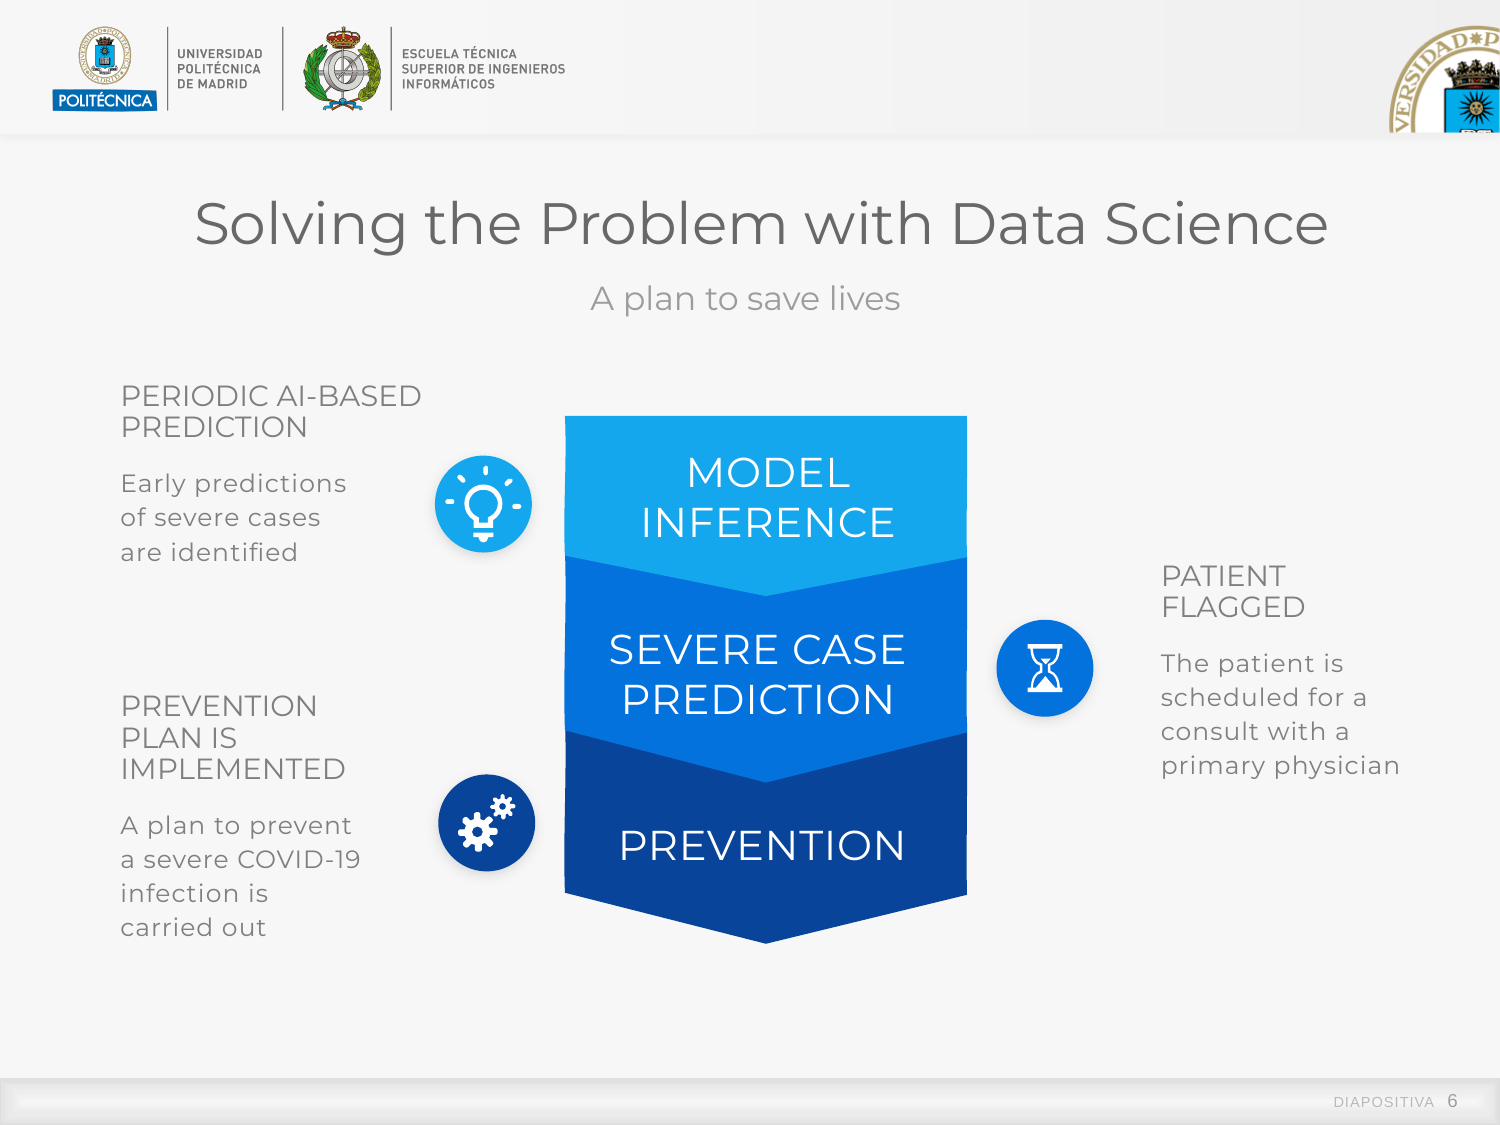

Solving the Problem with Data Science
A plan to save lives
Periodic AI-based Prediction

MODEL INFERENCE

SEVERE CASE PREDICTION

PREVENTION

Early predictions of severe cases are identified
Patient flagged

The patient is scheduled for a consult with a primary physician
Prevention Plan IS Implemented

A plan to prevent a severe COVID-19 infection is carried out